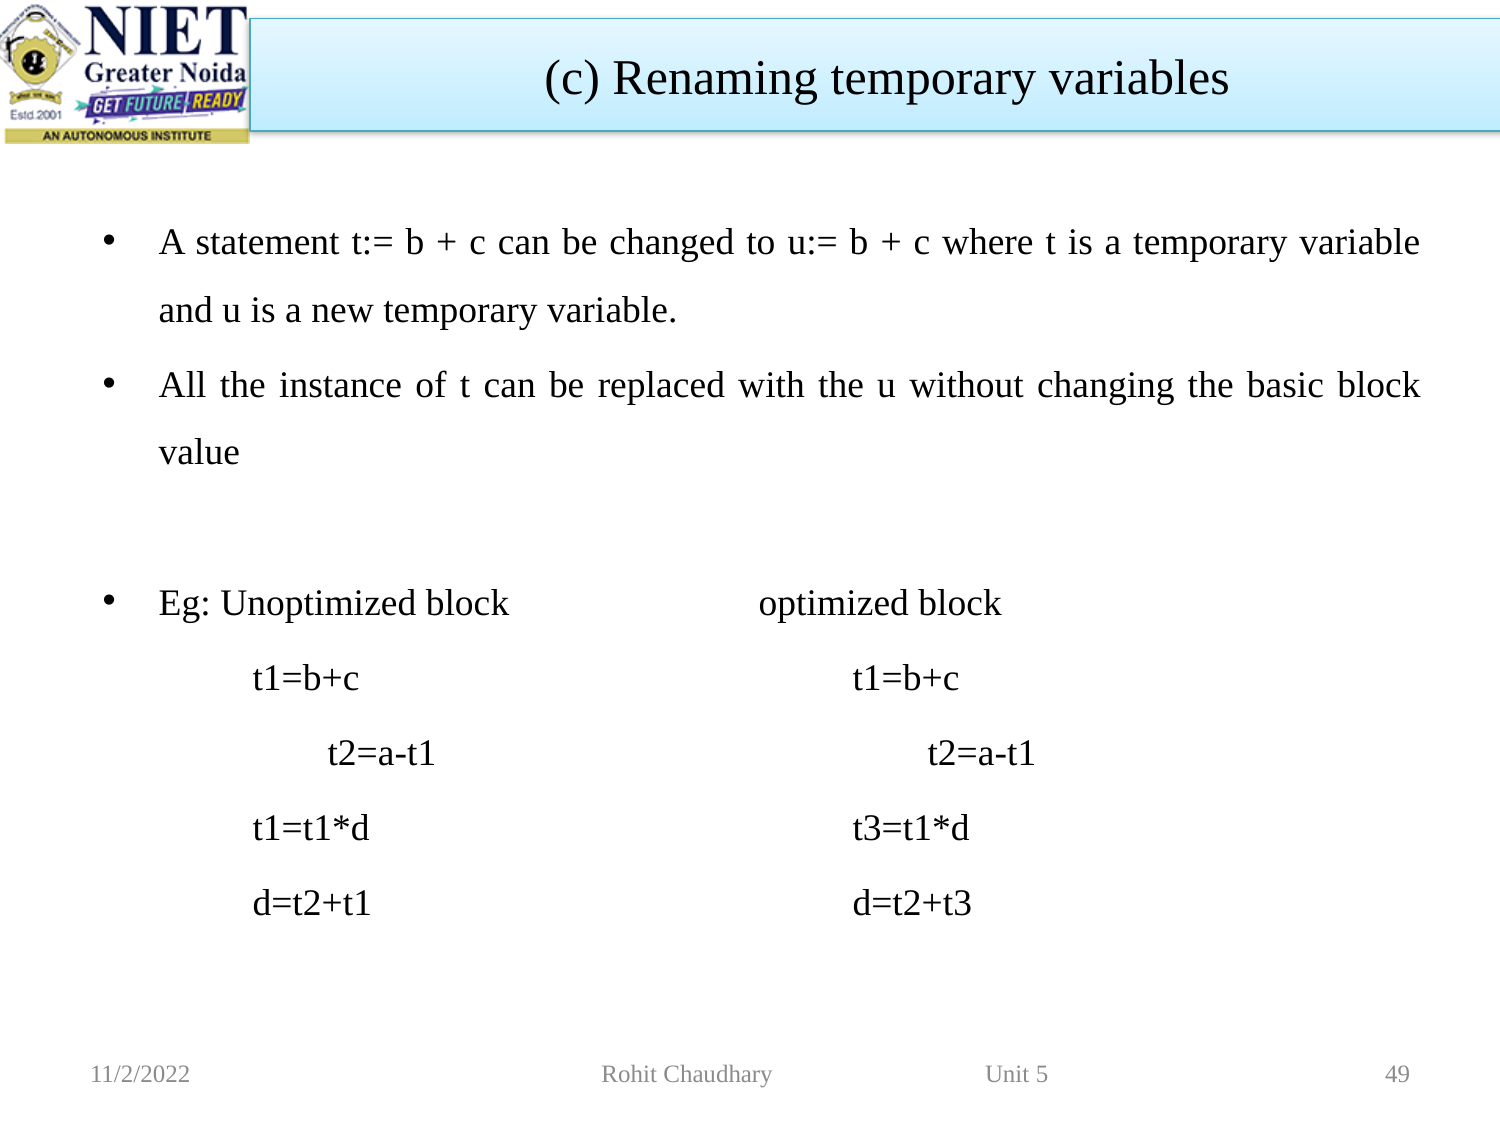

(c) Renaming temporary variables
A statement t:= b + c can be changed to u:= b + c where t is a temporary variable and u is a new temporary variable.
All the instance of t can be replaced with the u without changing the basic block value

Eg: Unoptimized block 		optimized block
t1=b+c				t1=b+c
	t2=a-t1				t2=a-t1
	t1=t1*d				t3=t1*d
	d=t2+t1				d=t2+t3

11/2/2022
Rohit Chaudhary                                  Unit 5
49